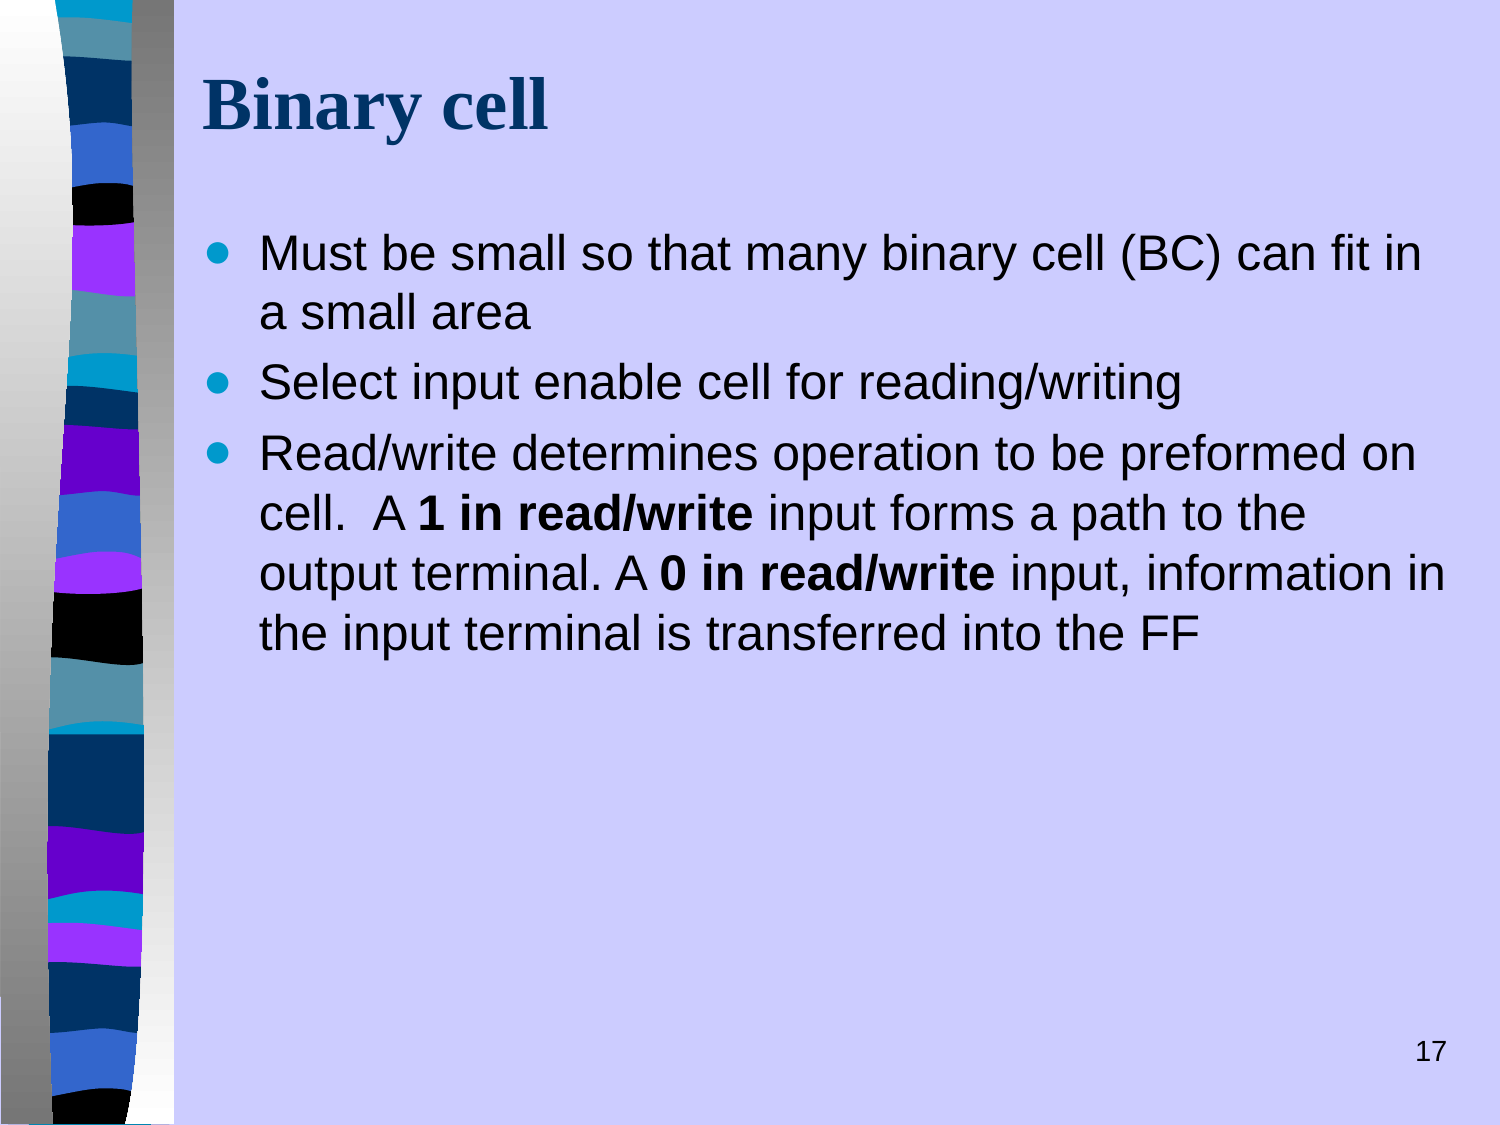

# Binary cell
Must be small so that many binary cell (BC) can fit in a small area
Select input enable cell for reading/writing
Read/write determines operation to be preformed on cell.  A 1 in read/write input forms a path to the output terminal. A 0 in read/write input, information in the input terminal is transferred into the FF
17